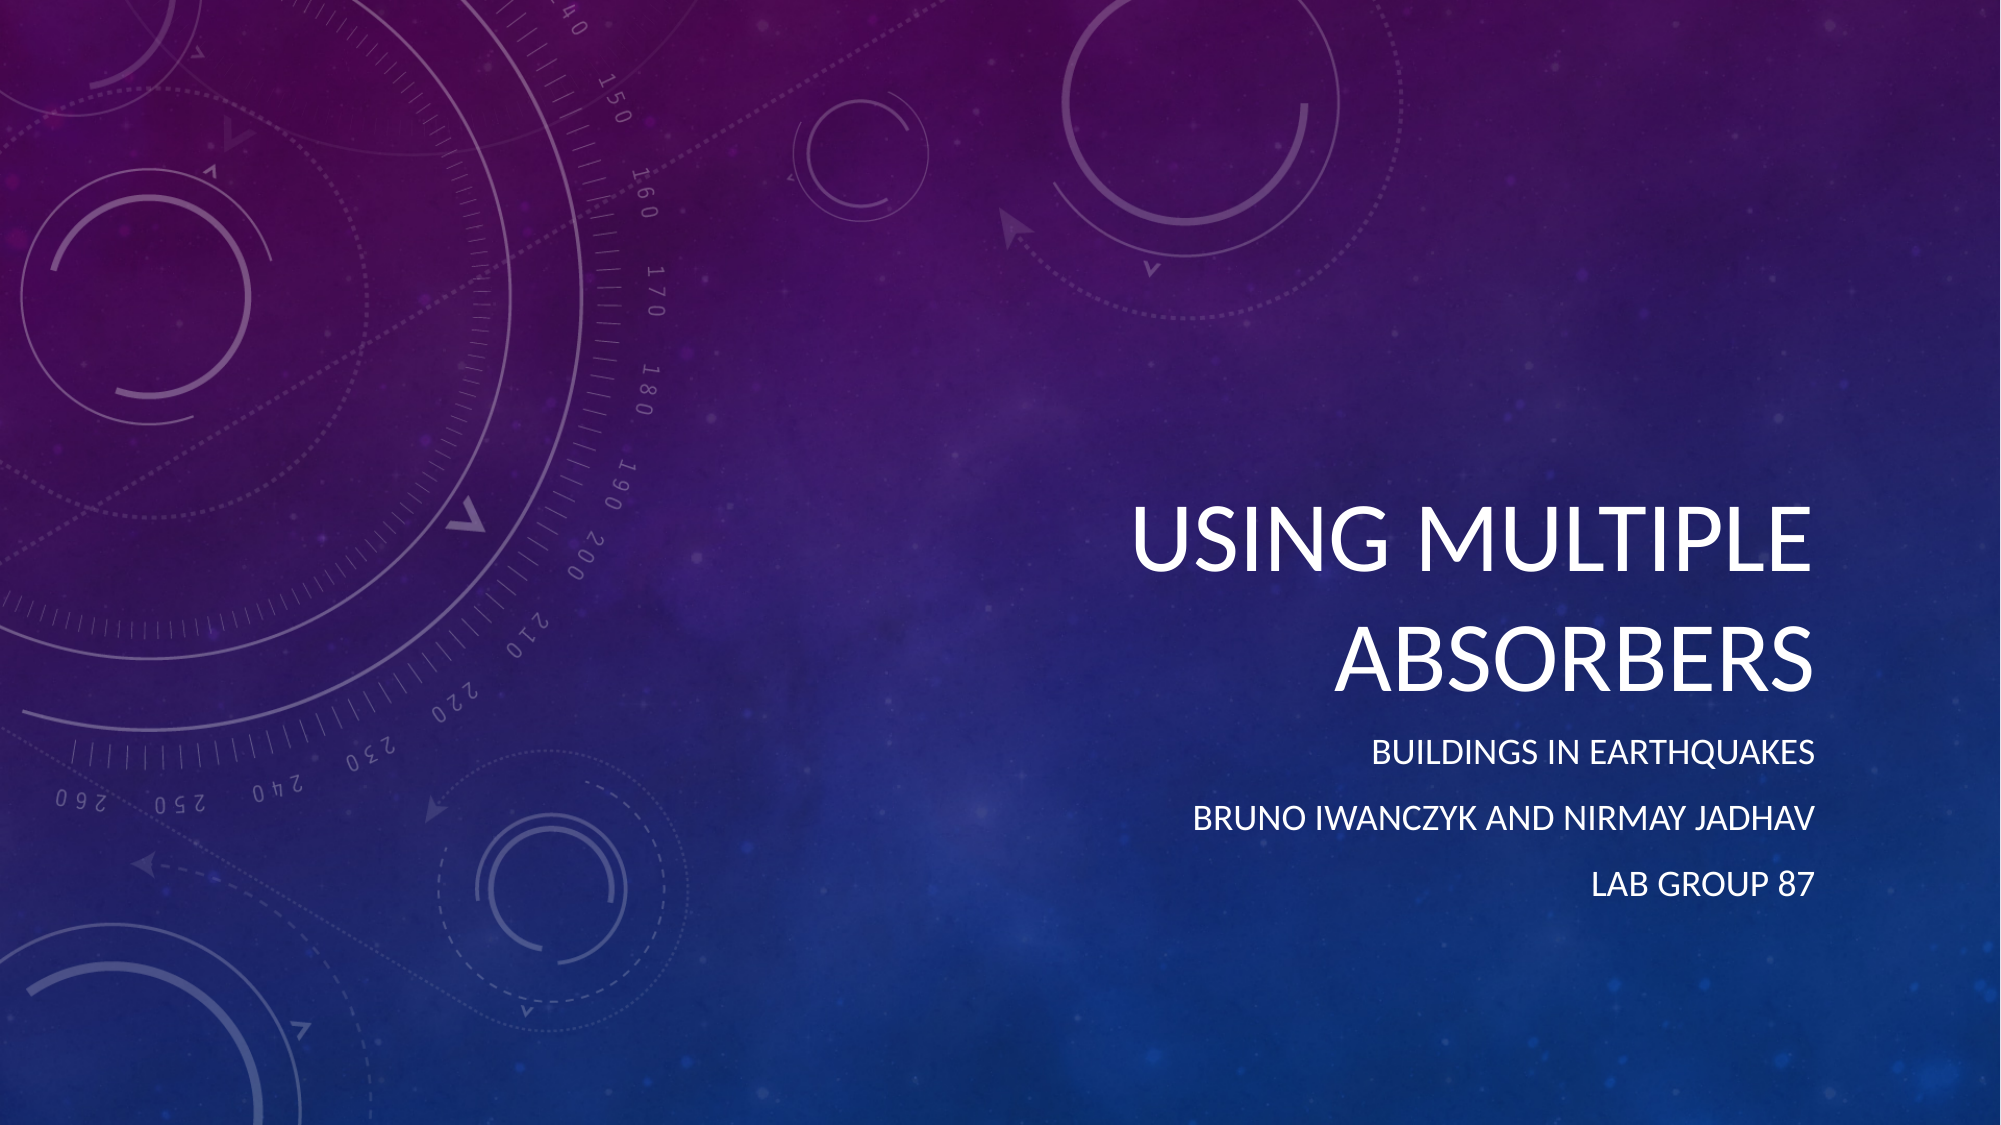

# Using Multiple Absorbers
Buildings in Earthquakes
Bruno Iwanczyk and Nirmay Jadhav
Lab Group 87